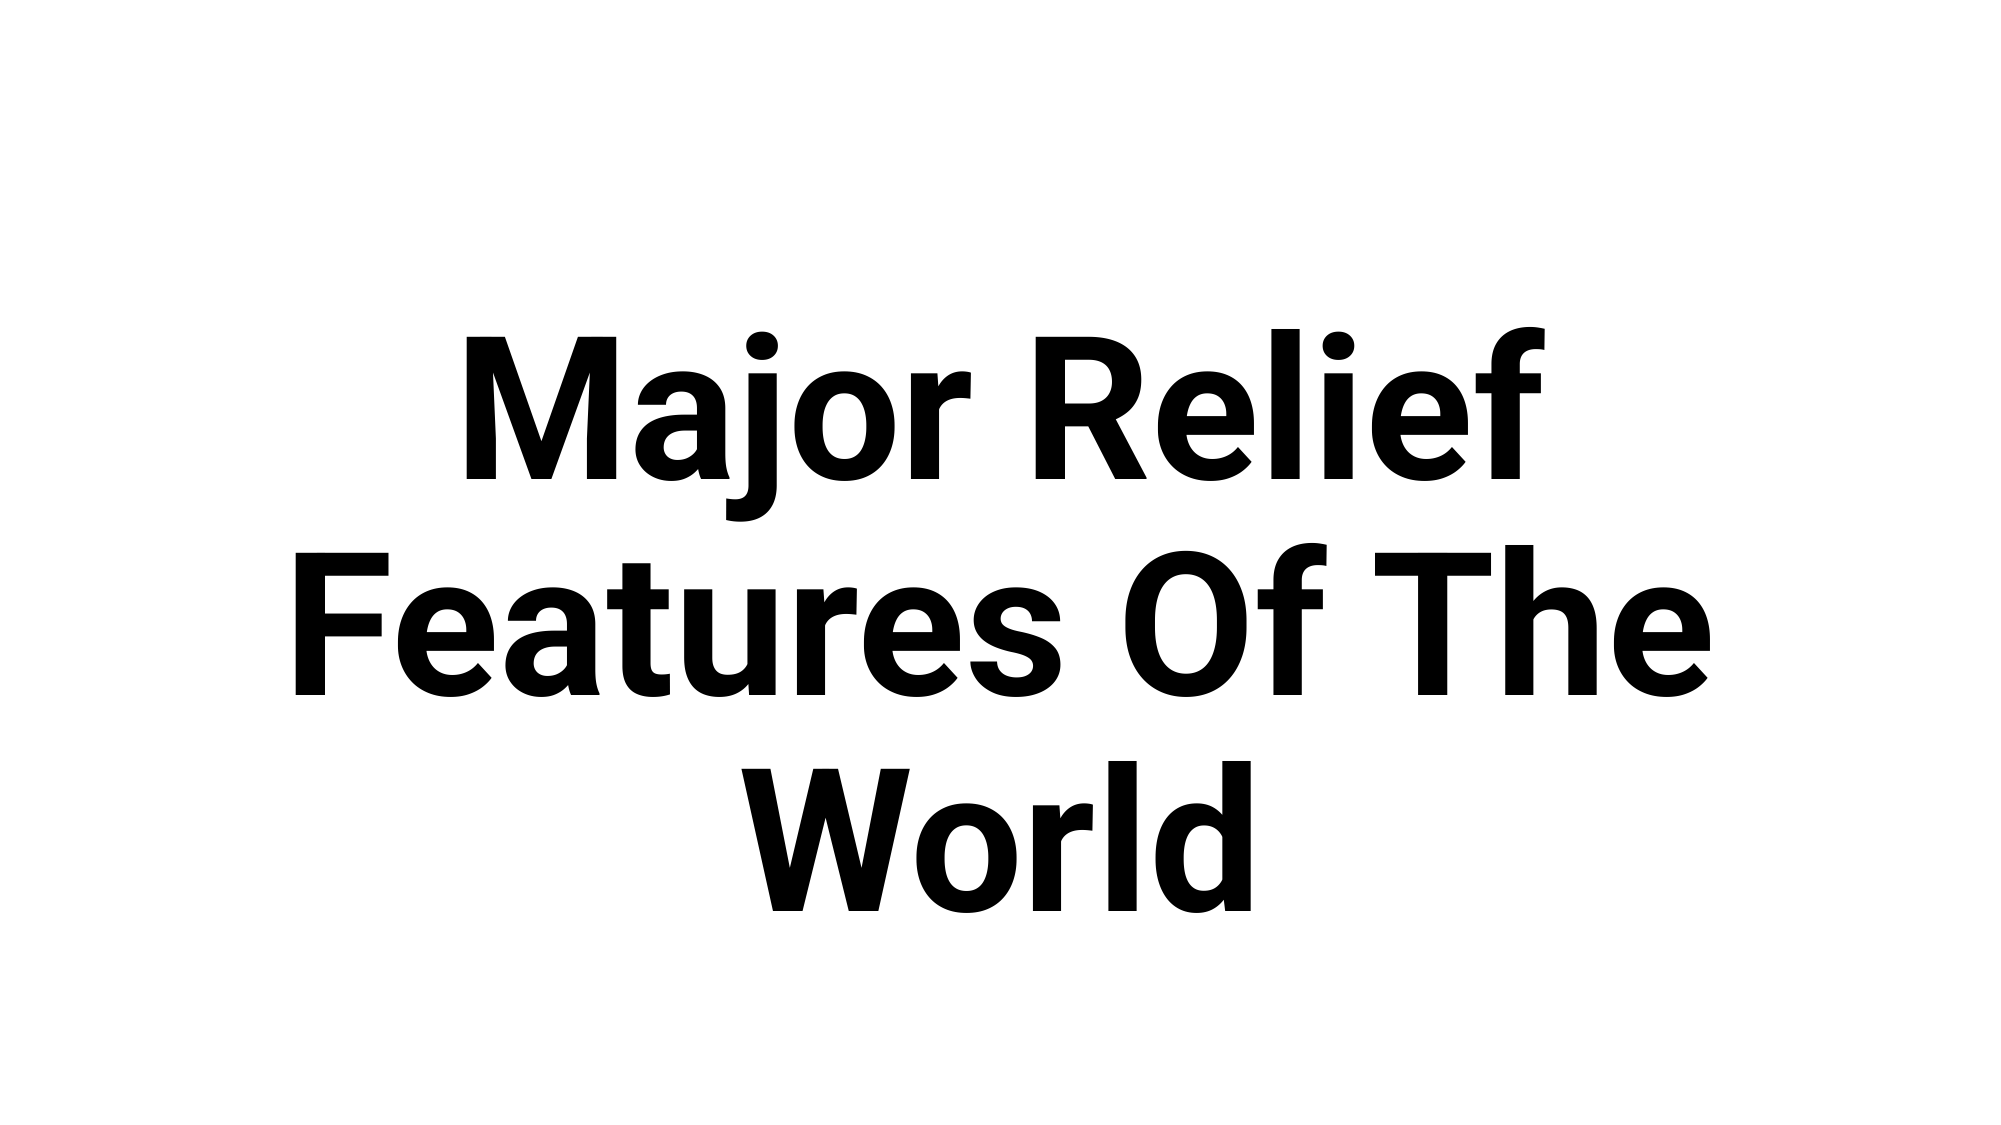

#
Major Relief Features Of The World